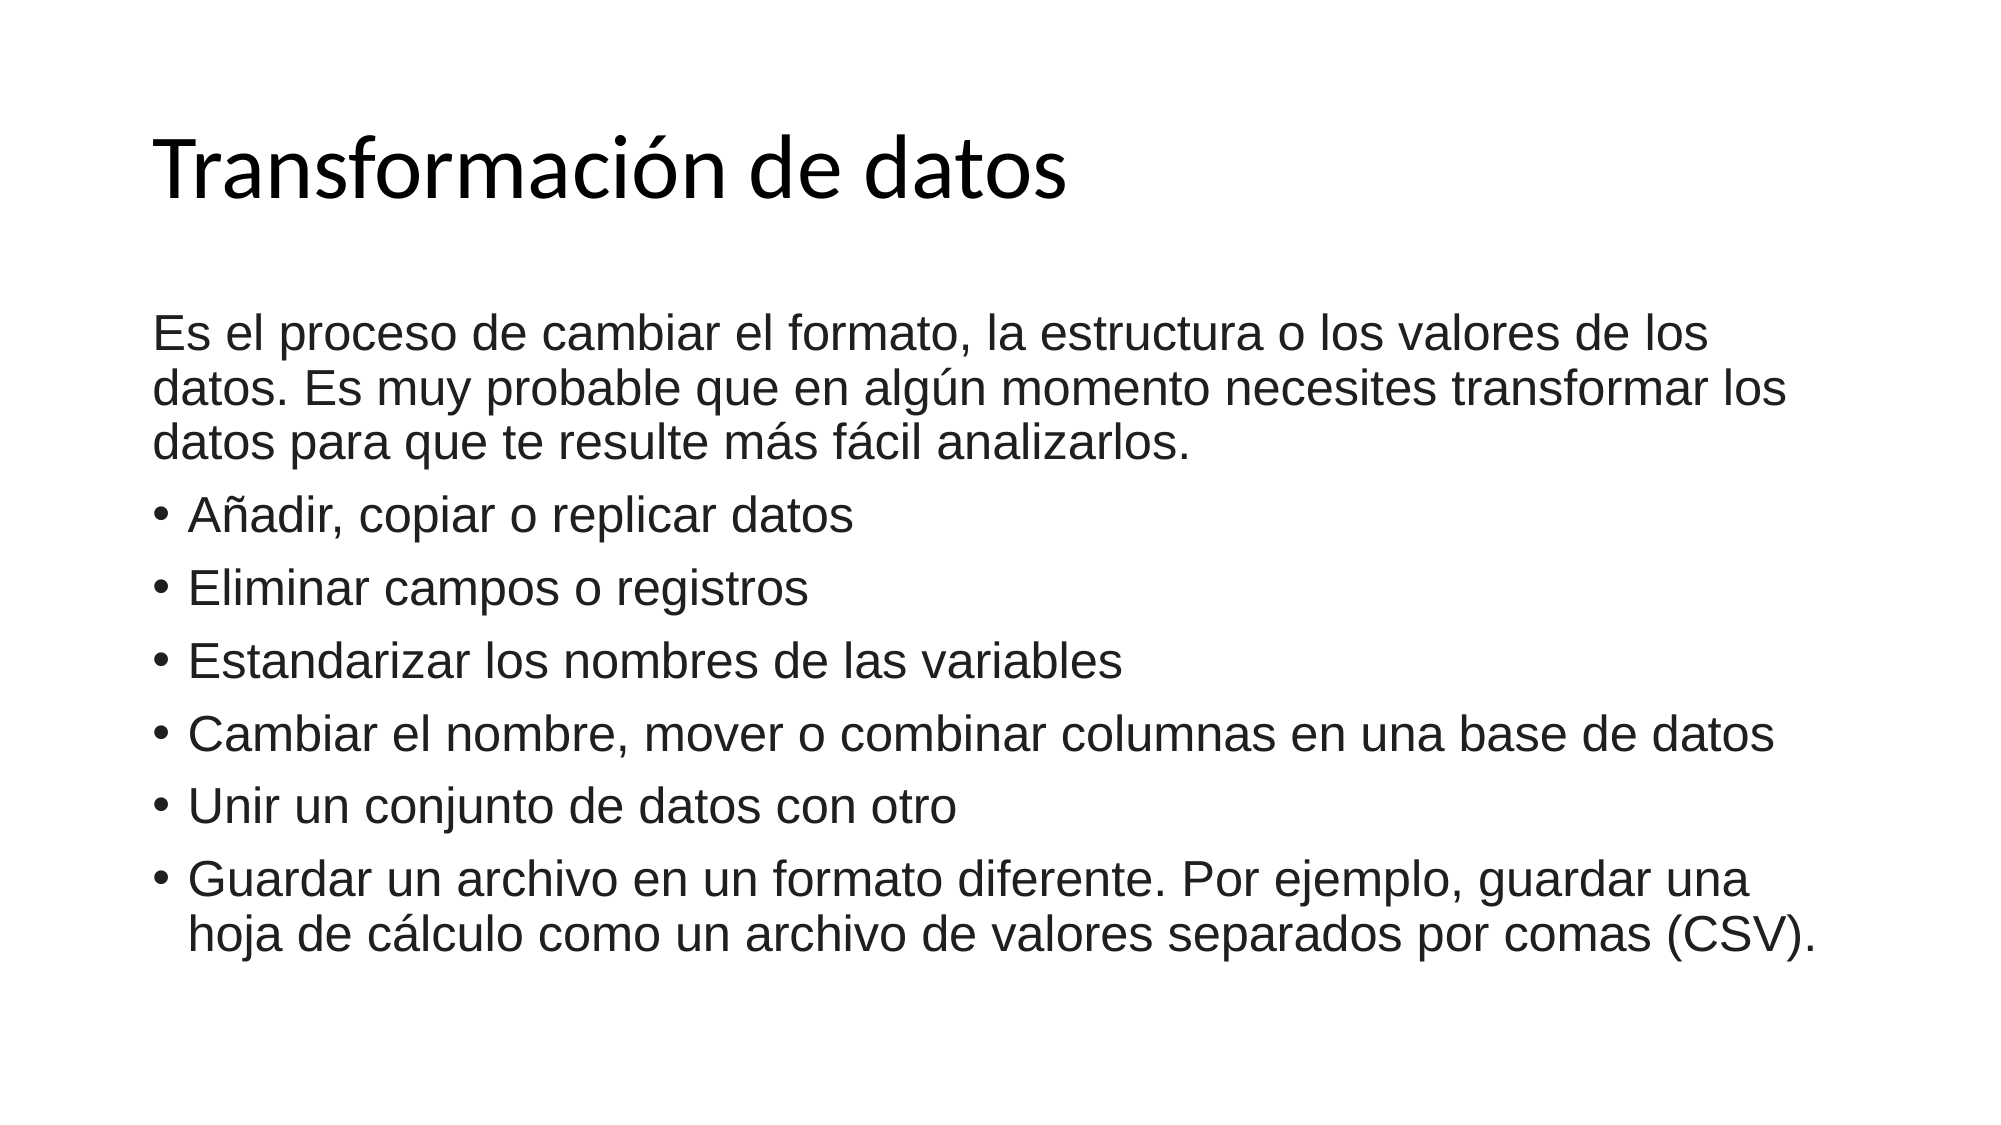

# Transformación de datos
Es el proceso de cambiar el formato, la estructura o los valores de los datos. Es muy probable que en algún momento necesites transformar los datos para que te resulte más fácil analizarlos.
Añadir, copiar o replicar datos
Eliminar campos o registros
Estandarizar los nombres de las variables
Cambiar el nombre, mover o combinar columnas en una base de datos
Unir un conjunto de datos con otro
Guardar un archivo en un formato diferente. Por ejemplo, guardar una hoja de cálculo como un archivo de valores separados por comas (CSV).